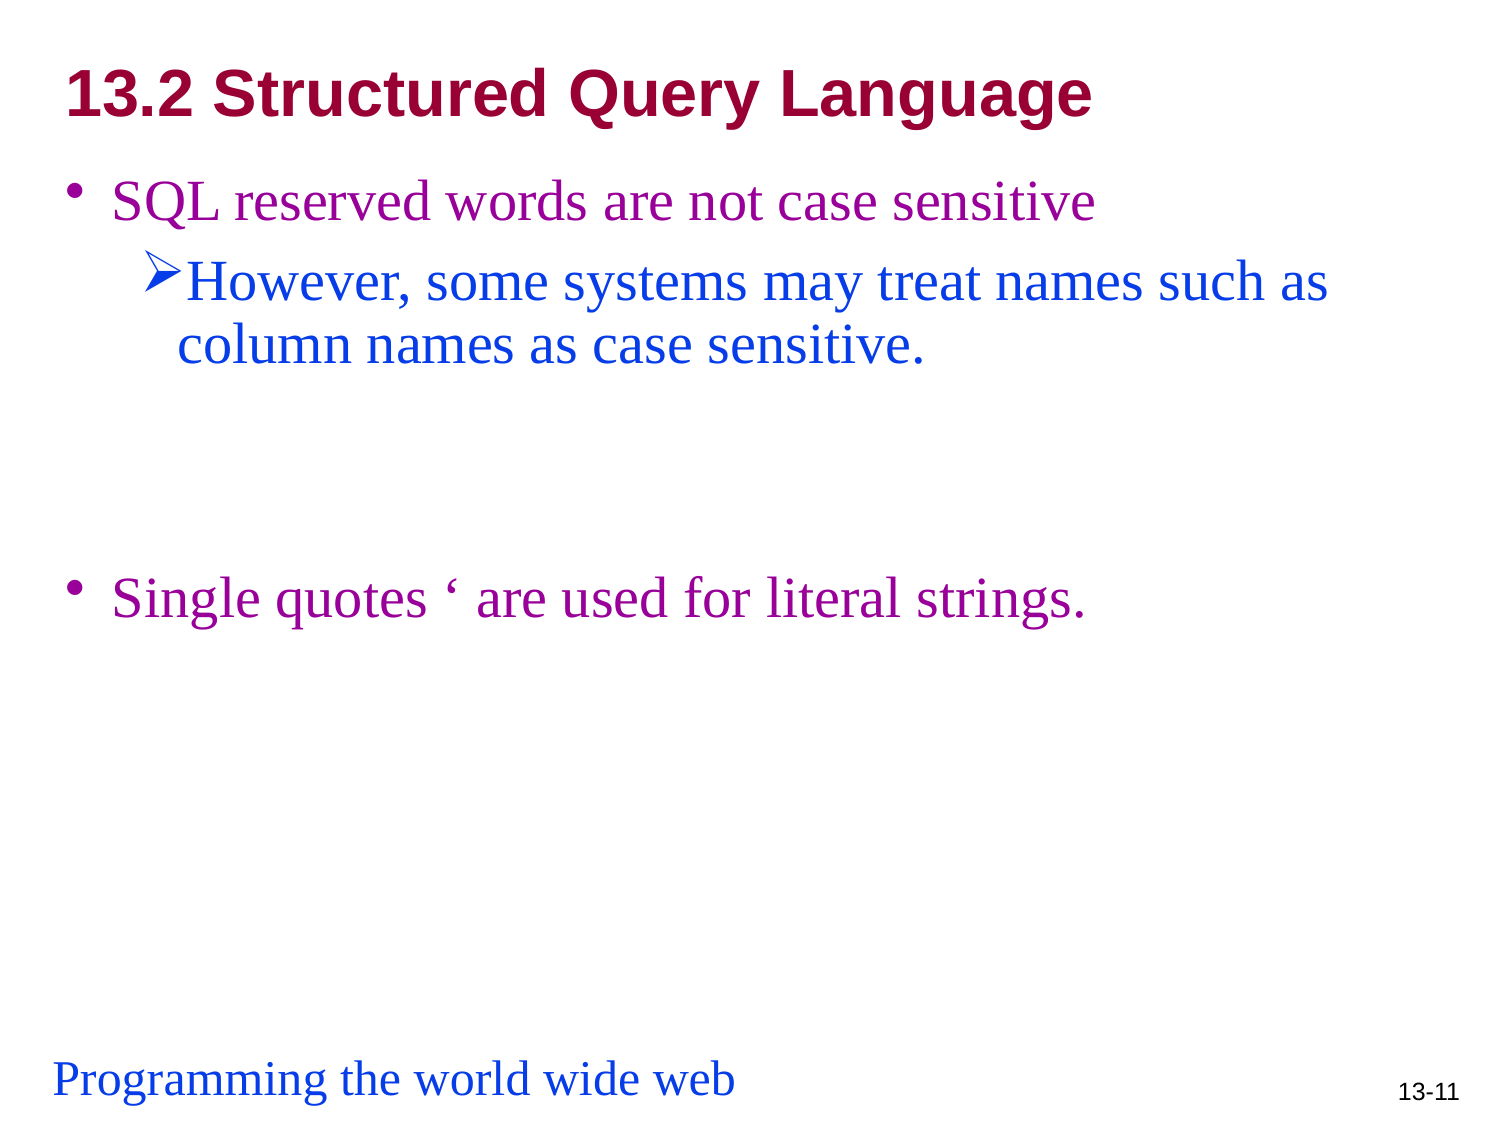

# 13.2 Structured Query Language
SQL reserved words are not case sensitive
However, some systems may treat names such as column names as case sensitive.

Single quotes ‘ are used for literal strings.